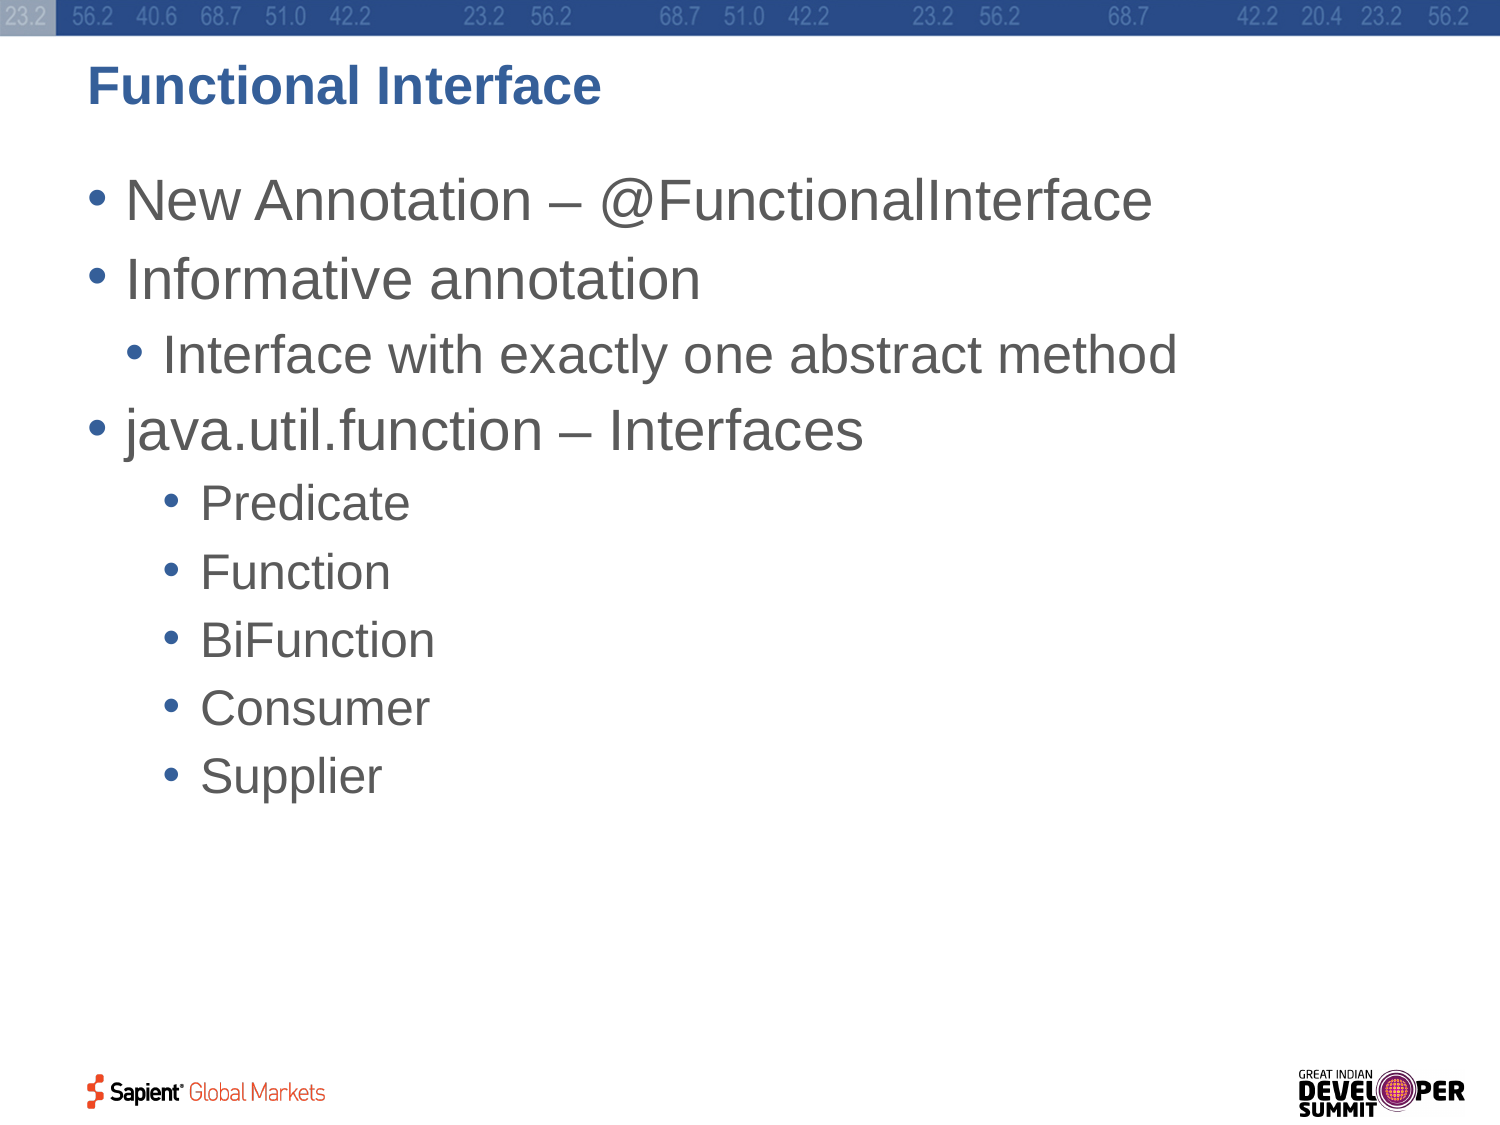

# Functional Interface
New Annotation – @FunctionalInterface
Informative annotation
Interface with exactly one abstract method
java.util.function – Interfaces
Predicate
Function
BiFunction
Consumer
Supplier